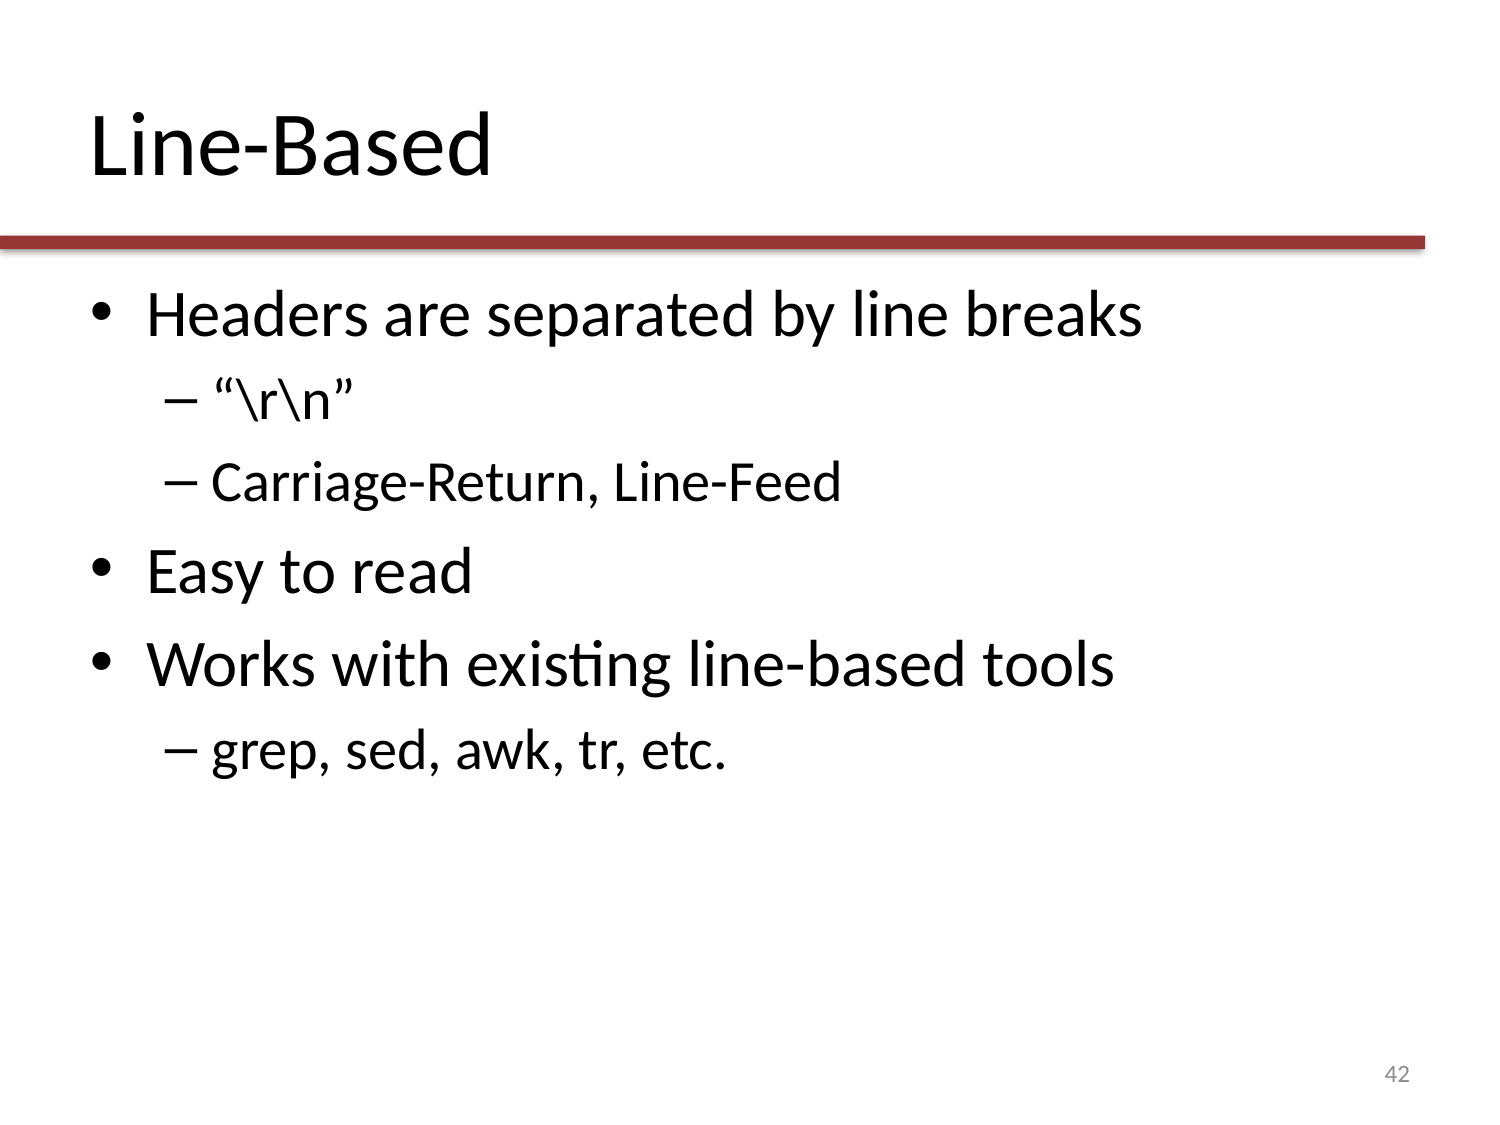

Line-Based
Headers are separated by line breaks
“\r\n”
Carriage-Return, Line-Feed
Easy to read
Works with existing line-based tools
grep, sed, awk, tr, etc.
42